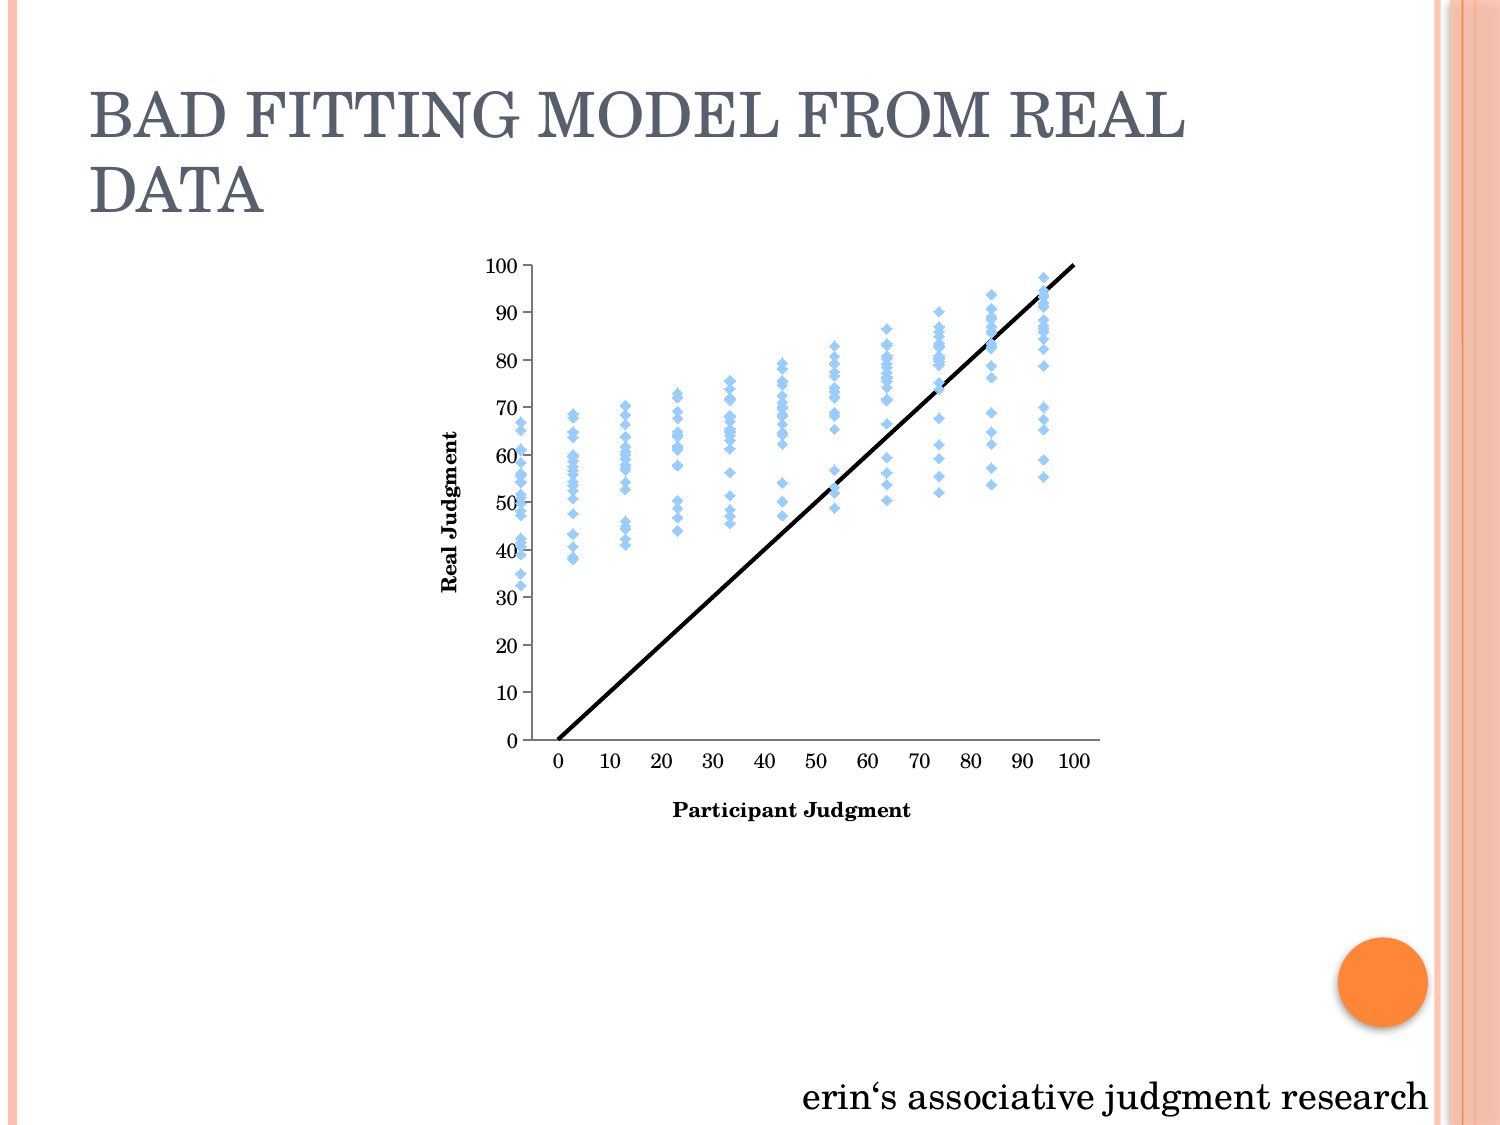

# Bad fitting model From real data

### Chart

| Category |  |
|---|---|

### Chart

| Category |  |
|---|---|
| 0.0 | 0.0 |
| 10.0 | 10.0 |
| 20.0 | 20.0 |
| 30.0 | 30.0 |
| 40.0 | 40.0 |
| 50.0 | 50.0 |
| 60.0 | 60.0 |
| 70.0 | 70.0 |
| 80.0 | 80.0 |
| 90.0 | 90.0 |
| 100.0 | 100.0 |
erin‘s associative judgment research